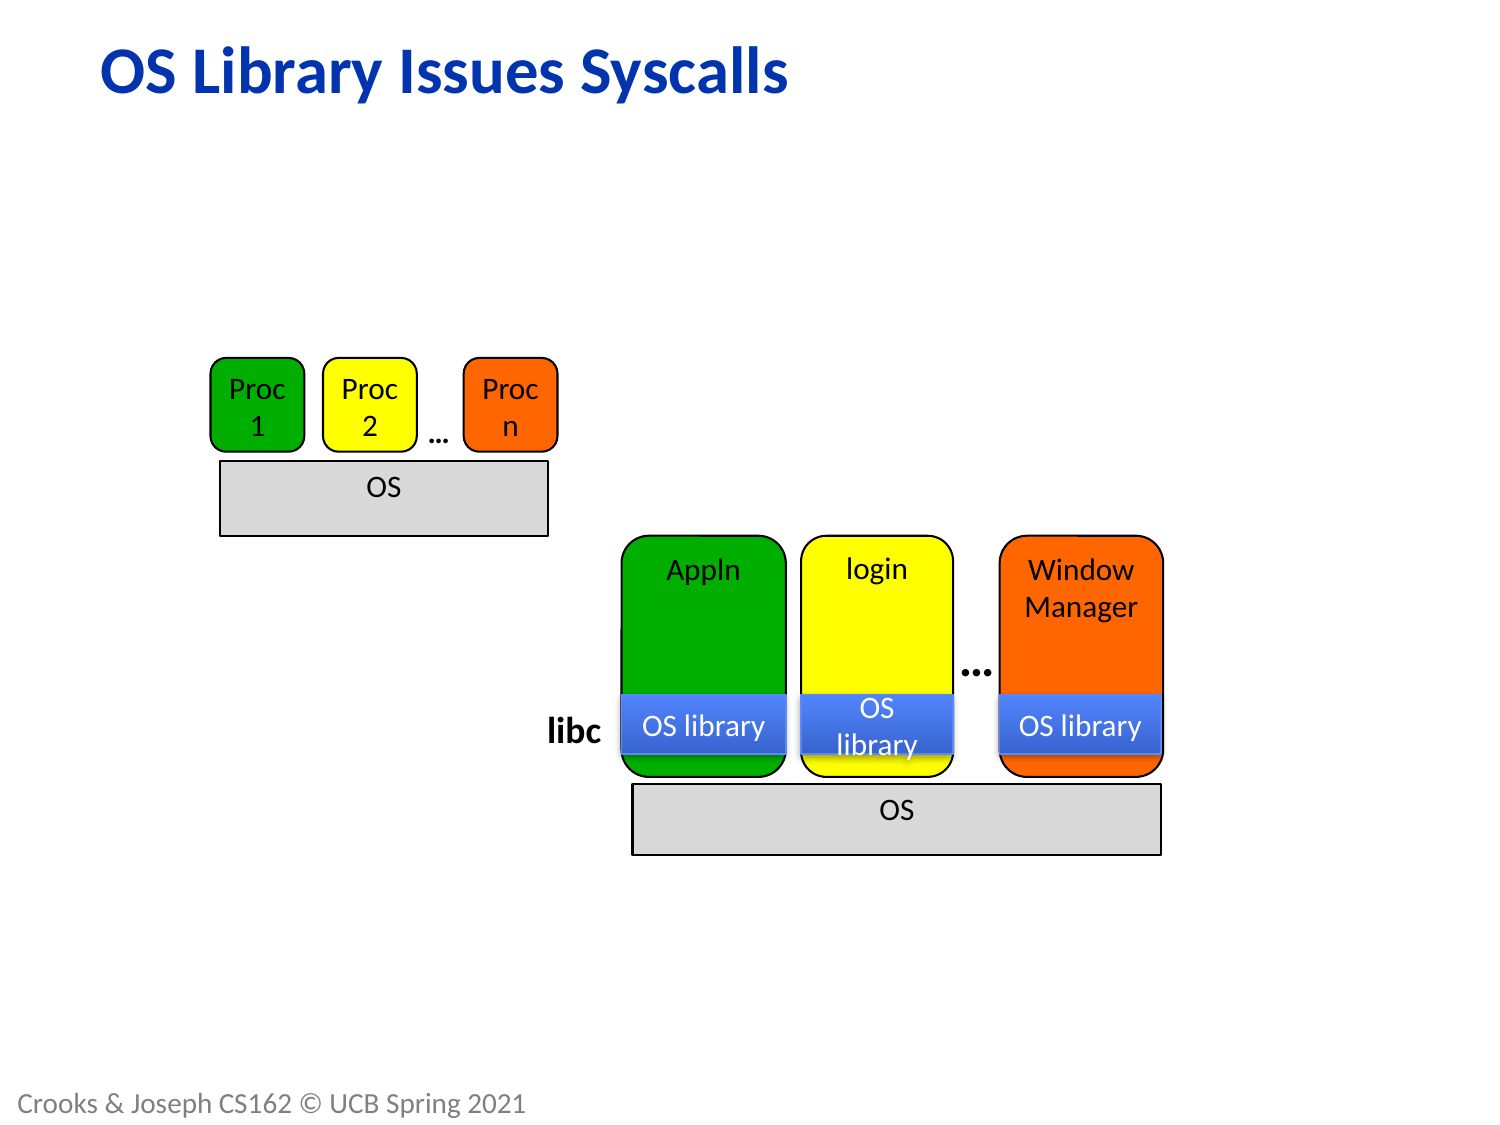

# OS Library Issues Syscalls
Proc 1
Proc 2
Proc n
…
OS
Appln
login
Window Manager
…
OS library
OS library
OS library
libc
OS
Crooks & Joseph CS162 © UCB Spring 2021